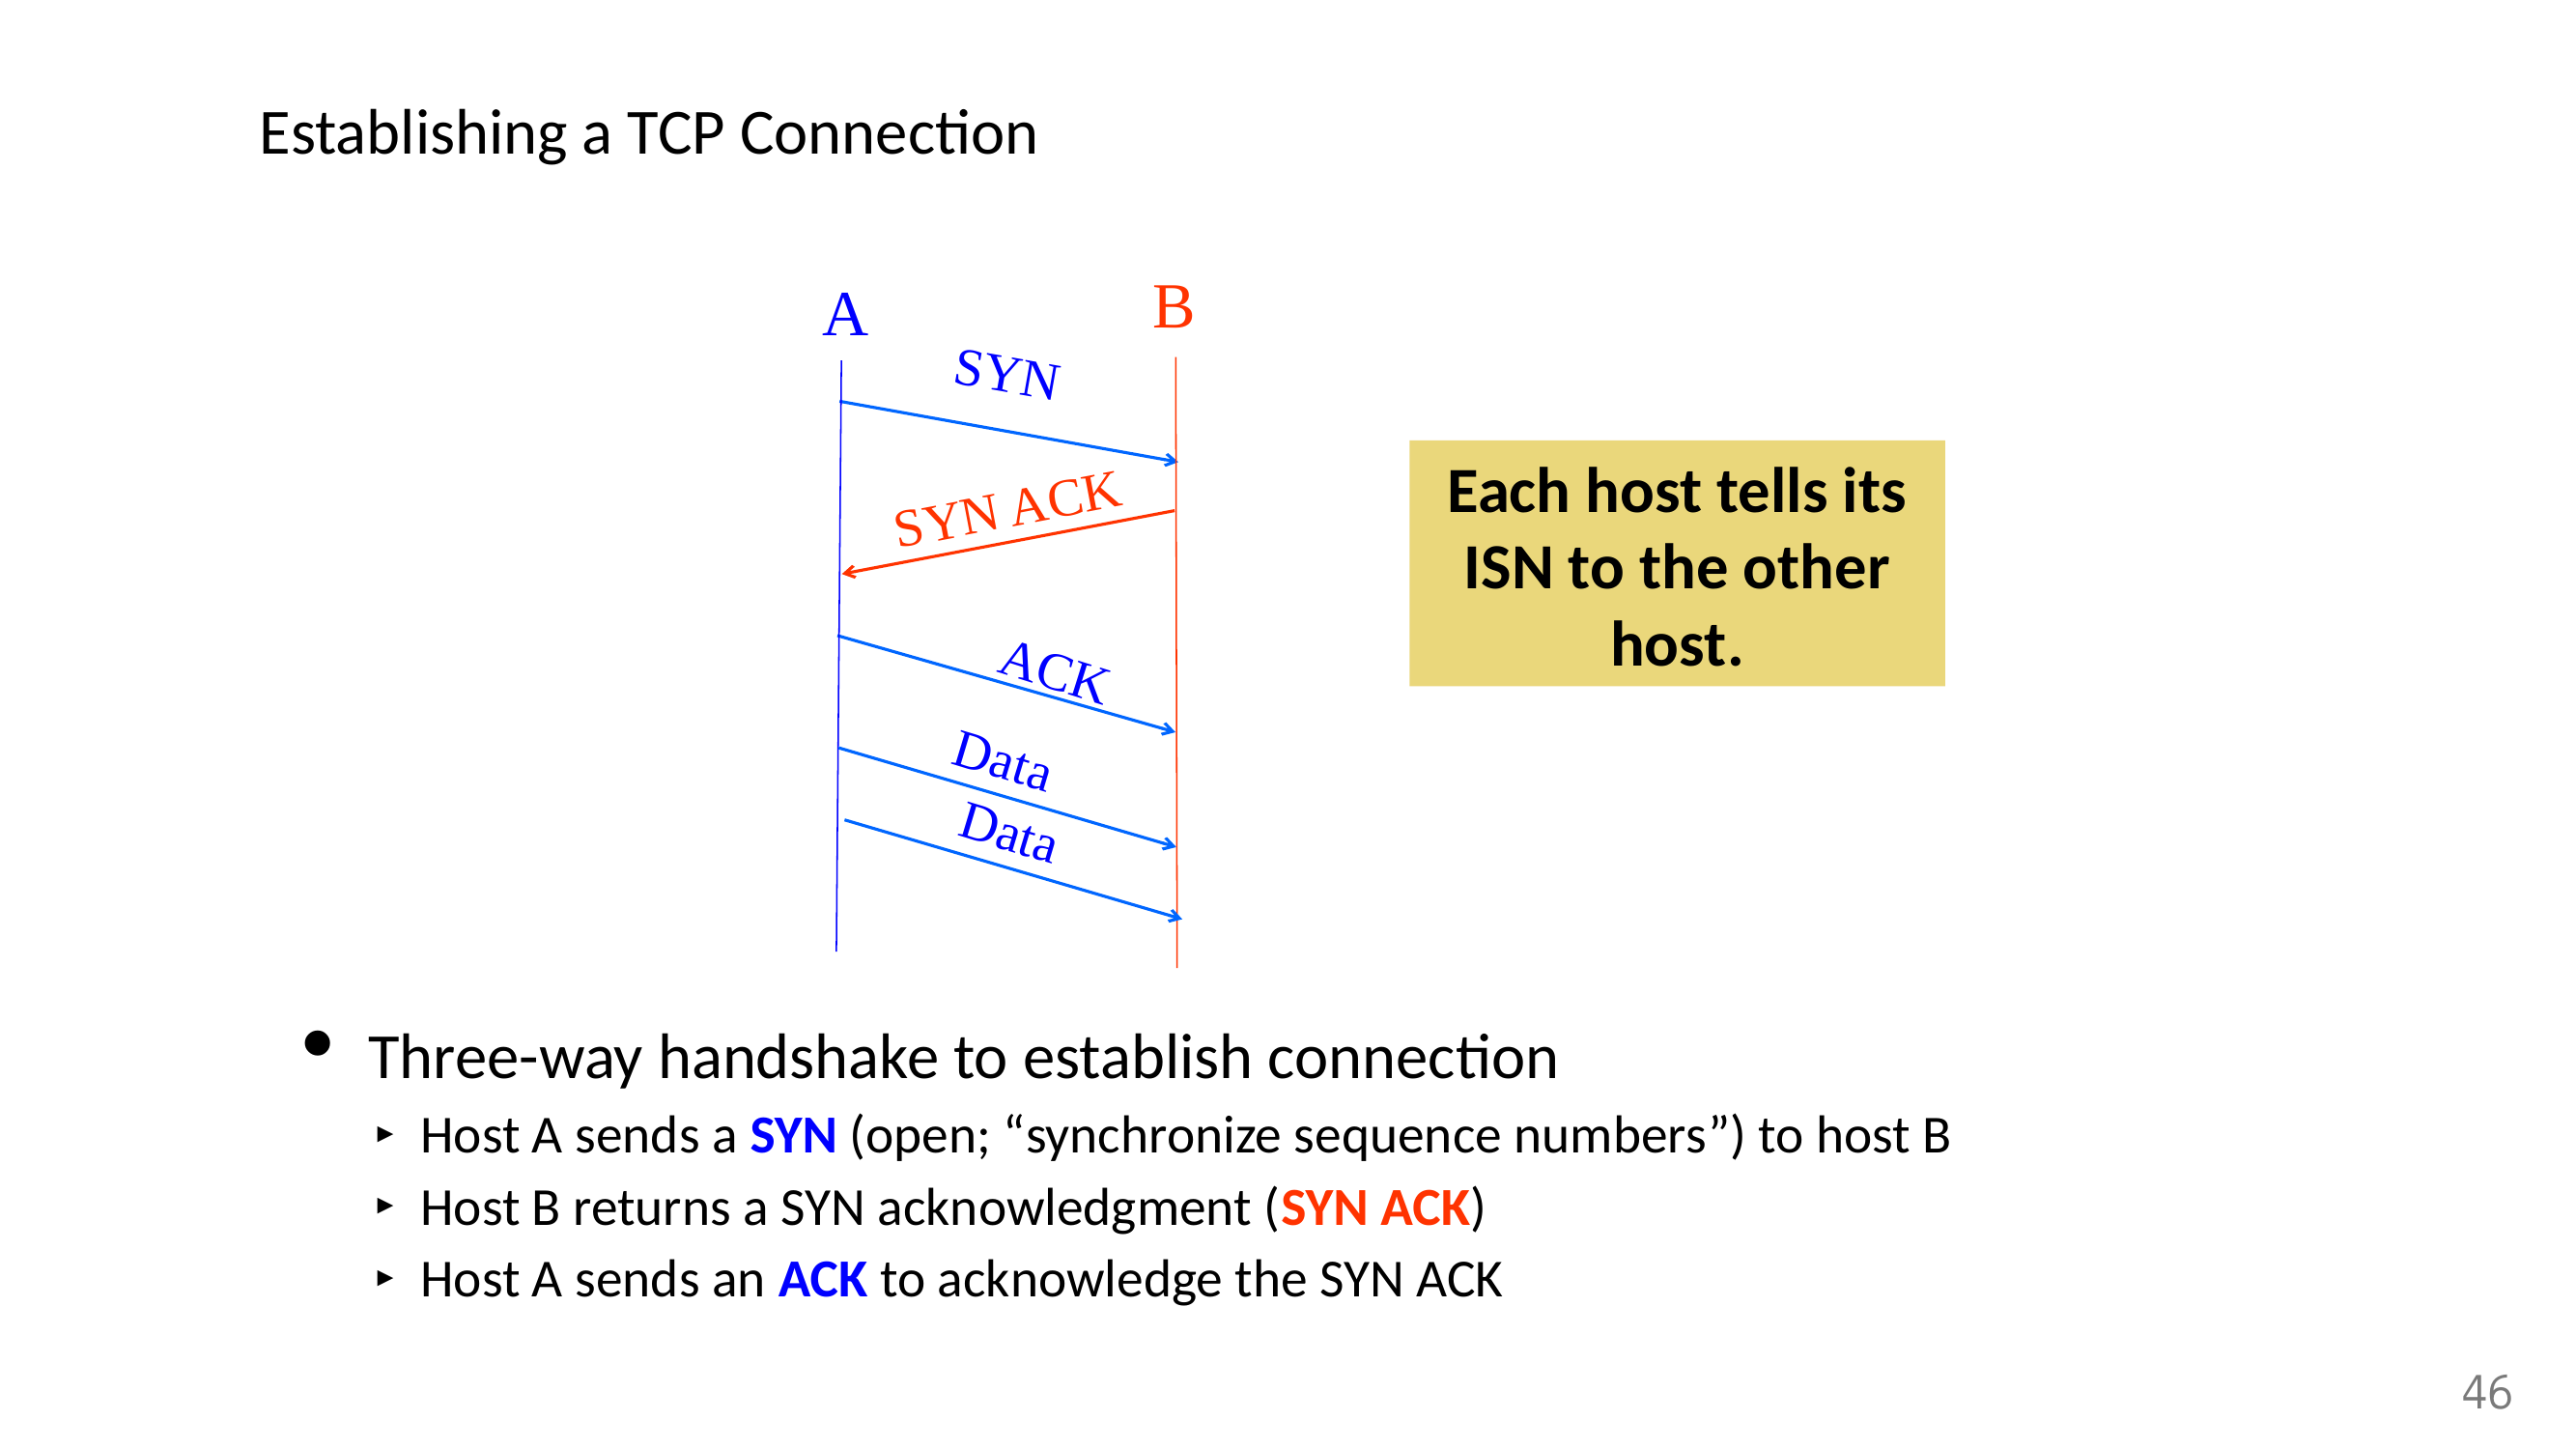

# Establishing a TCP Connection
B
A

SYN
Three-way handshake to establish connection
Host A sends a SYN (open; “synchronize sequence numbers”) to host B
Host B returns a SYN acknowledgment (SYN ACK)
Host A sends an ACK to acknowledge the SYN ACK
Each host tells its ISN to the other host.

SYN ACK

ACK

Data
Data
46